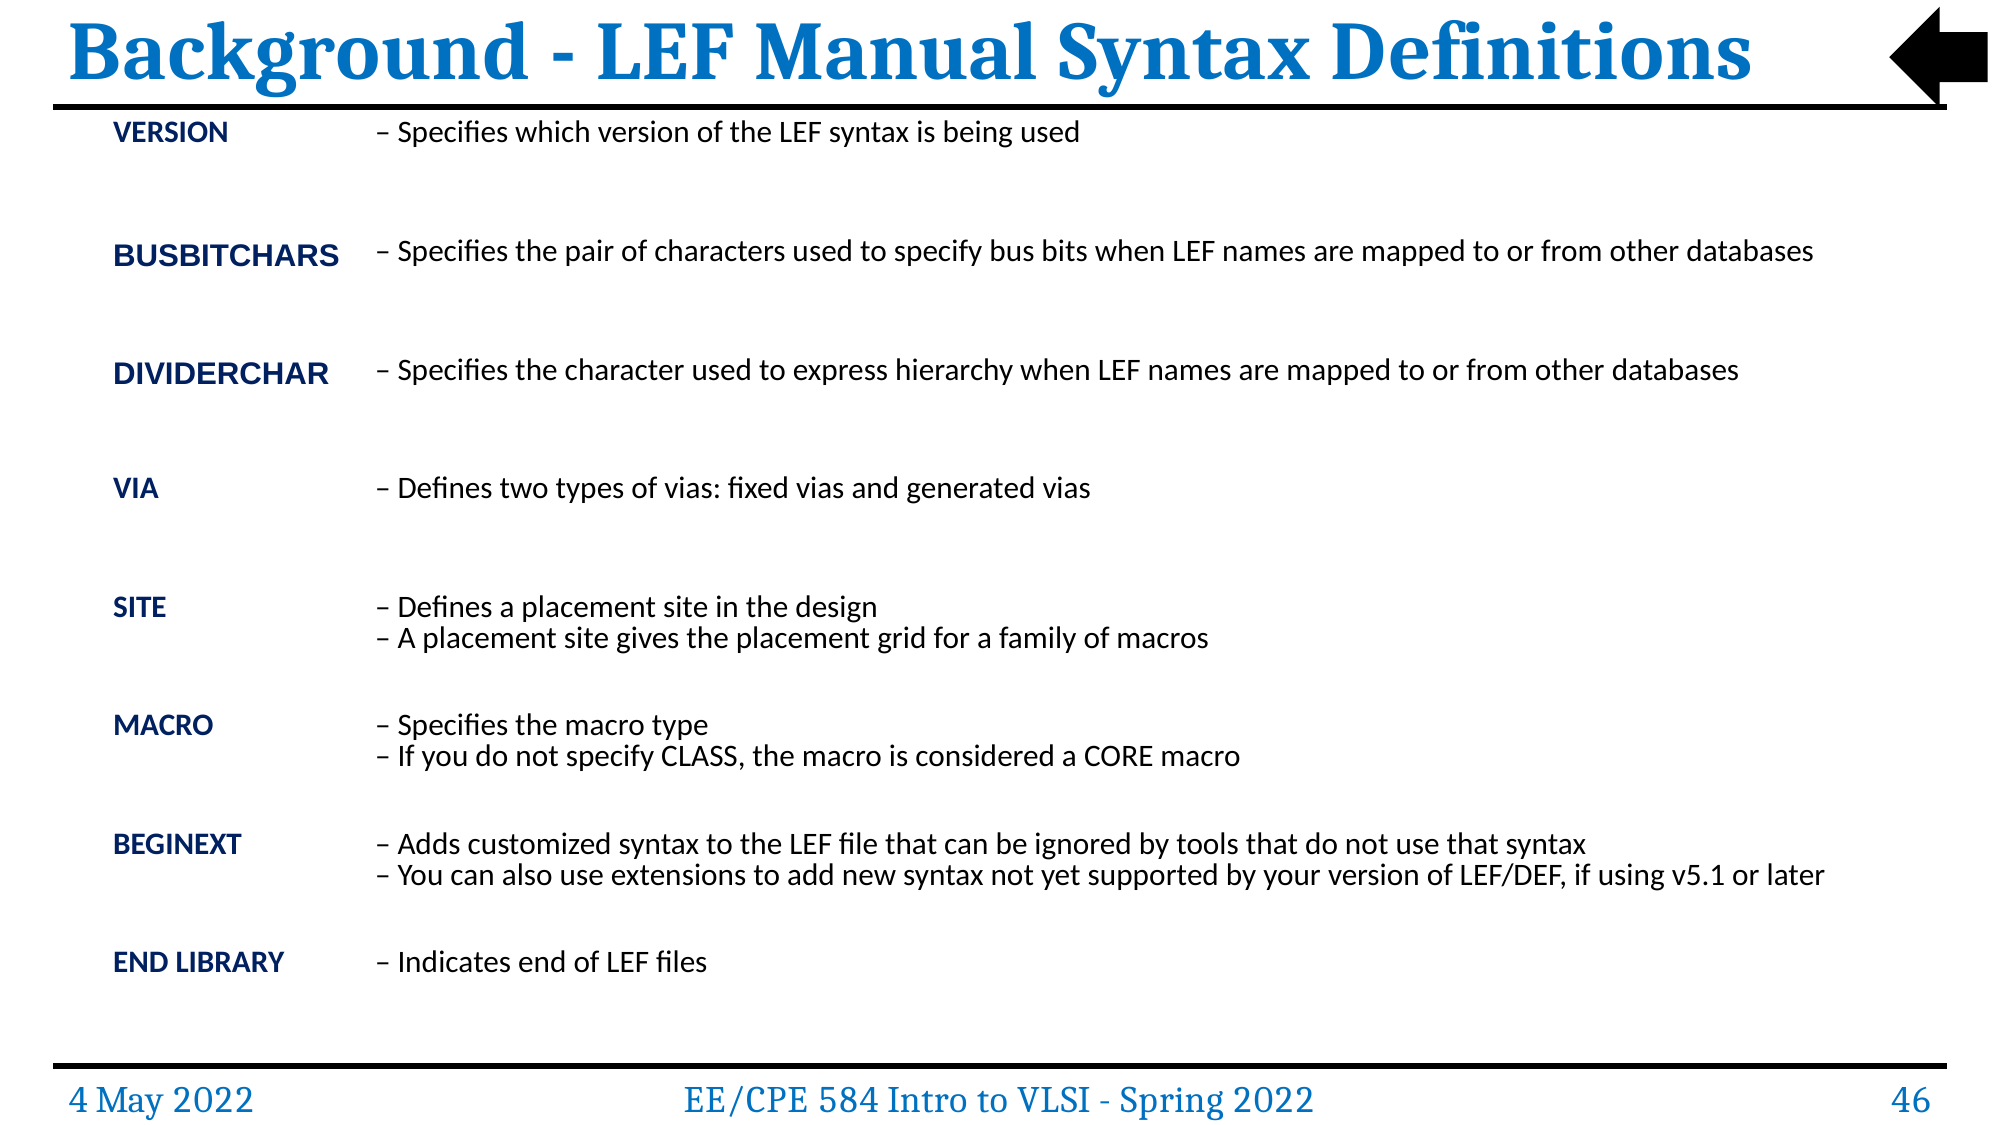

Background - LEF Manual Syntax Definitions

| VERSION | – Specifies which version of the LEF syntax is being used |
| --- | --- |
| BUSBITCHARS | – Specifies the pair of characters used to specify bus bits when LEF names are mapped to or from other databases |
| DIVIDERCHAR | – Specifies the character used to express hierarchy when LEF names are mapped to or from other databases |
| VIA | – Defines two types of vias: fixed vias and generated vias |
| SITE | – Defines a placement site in the design – A placement site gives the placement grid for a family of macros |
| MACRO | – Specifies the macro type – If you do not specify CLASS, the macro is considered a CORE macro |
| BEGINEXT | – Adds customized syntax to the LEF file that can be ignored by tools that do not use that syntax – You can also use extensions to add new syntax not yet supported by your version of LEF/DEF, if using v5.1 or later |
| END LIBRARY | – Indicates end of LEF files |